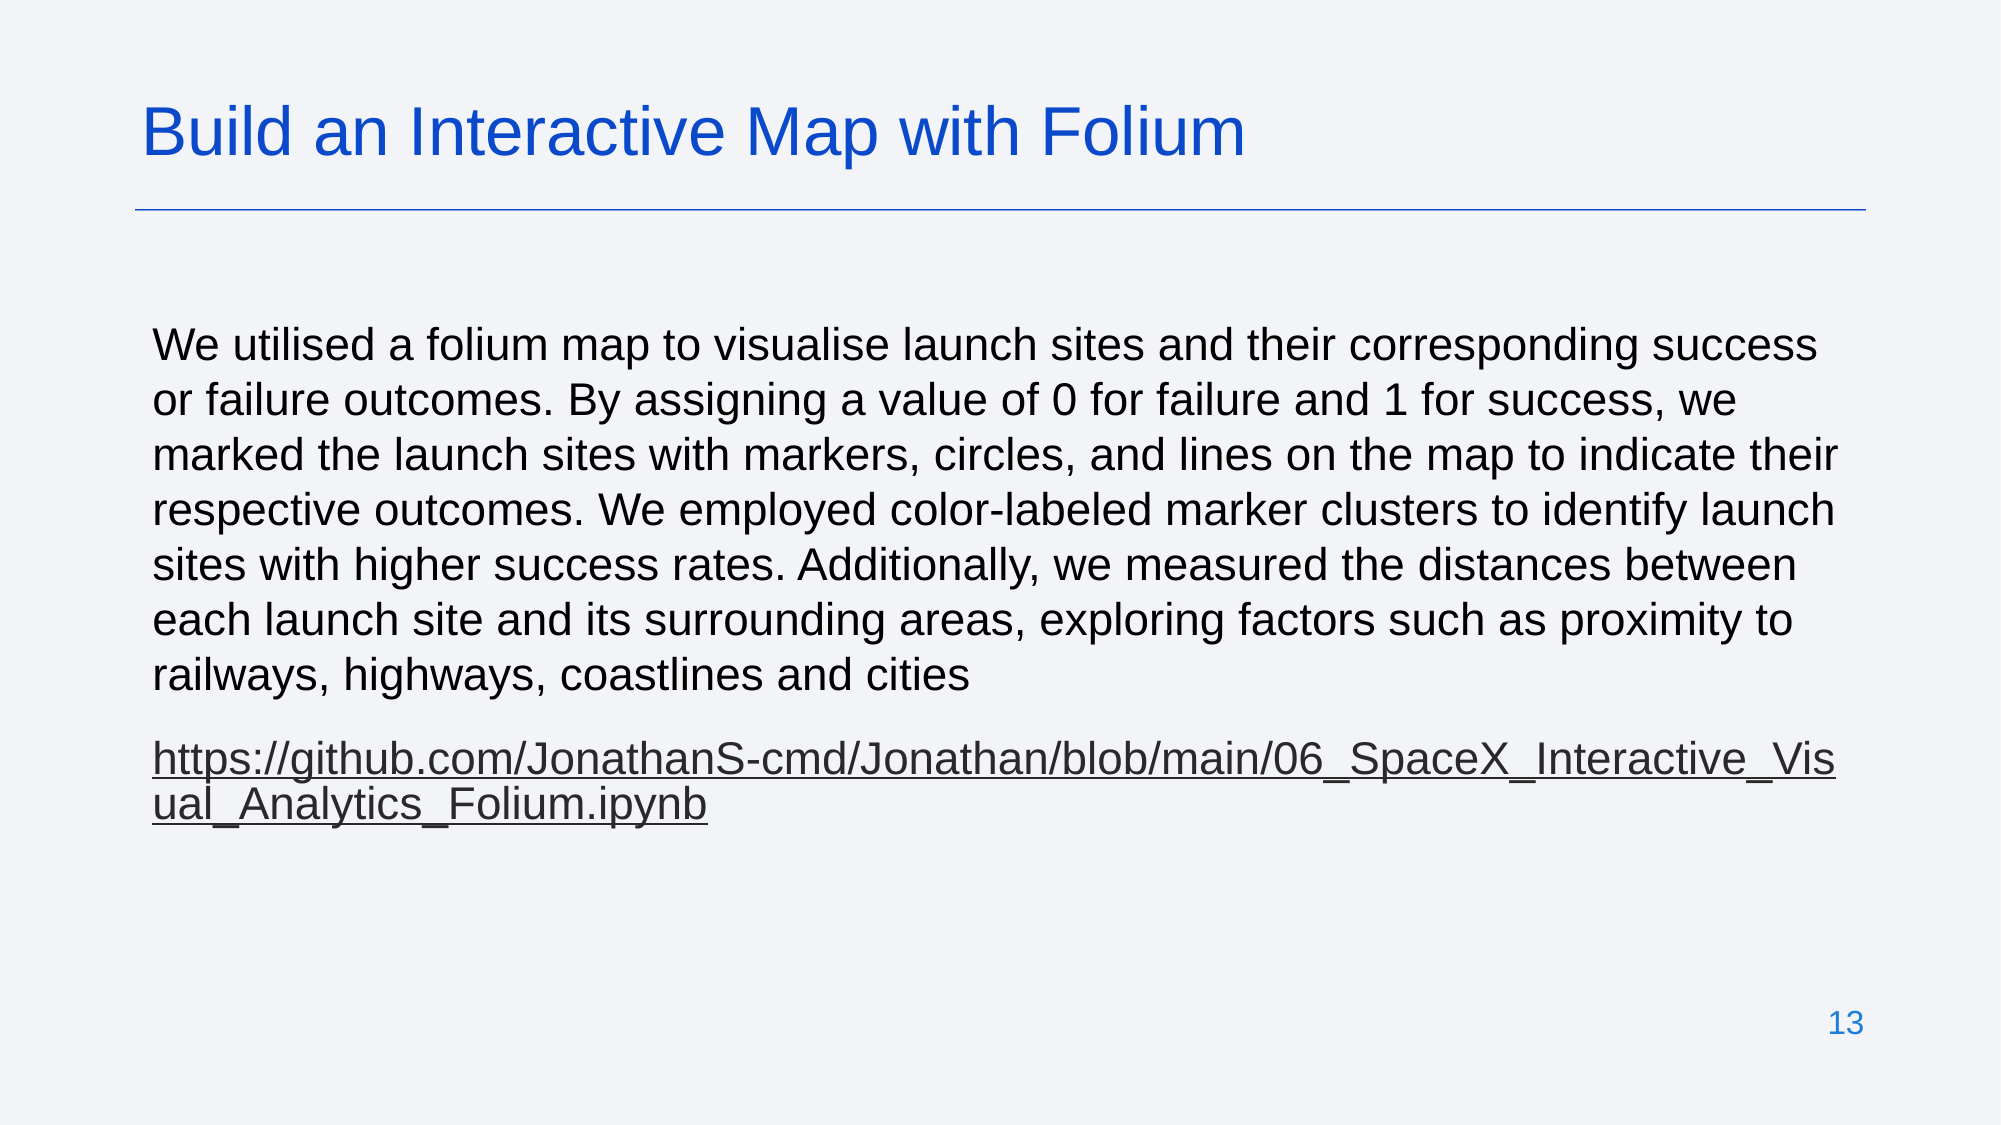

Build an Interactive Map with Folium
We utilised a folium map to visualise launch sites and their corresponding success or failure outcomes. By assigning a value of 0 for failure and 1 for success, we marked the launch sites with markers, circles, and lines on the map to indicate their respective outcomes. We employed color-labeled marker clusters to identify launch sites with higher success rates. Additionally, we measured the distances between each launch site and its surrounding areas, exploring factors such as proximity to railways, highways, coastlines and cities
https://github.com/JonathanS-cmd/Jonathan/blob/main/06_SpaceX_Interactive_Visual_Analytics_Folium.ipynb

13